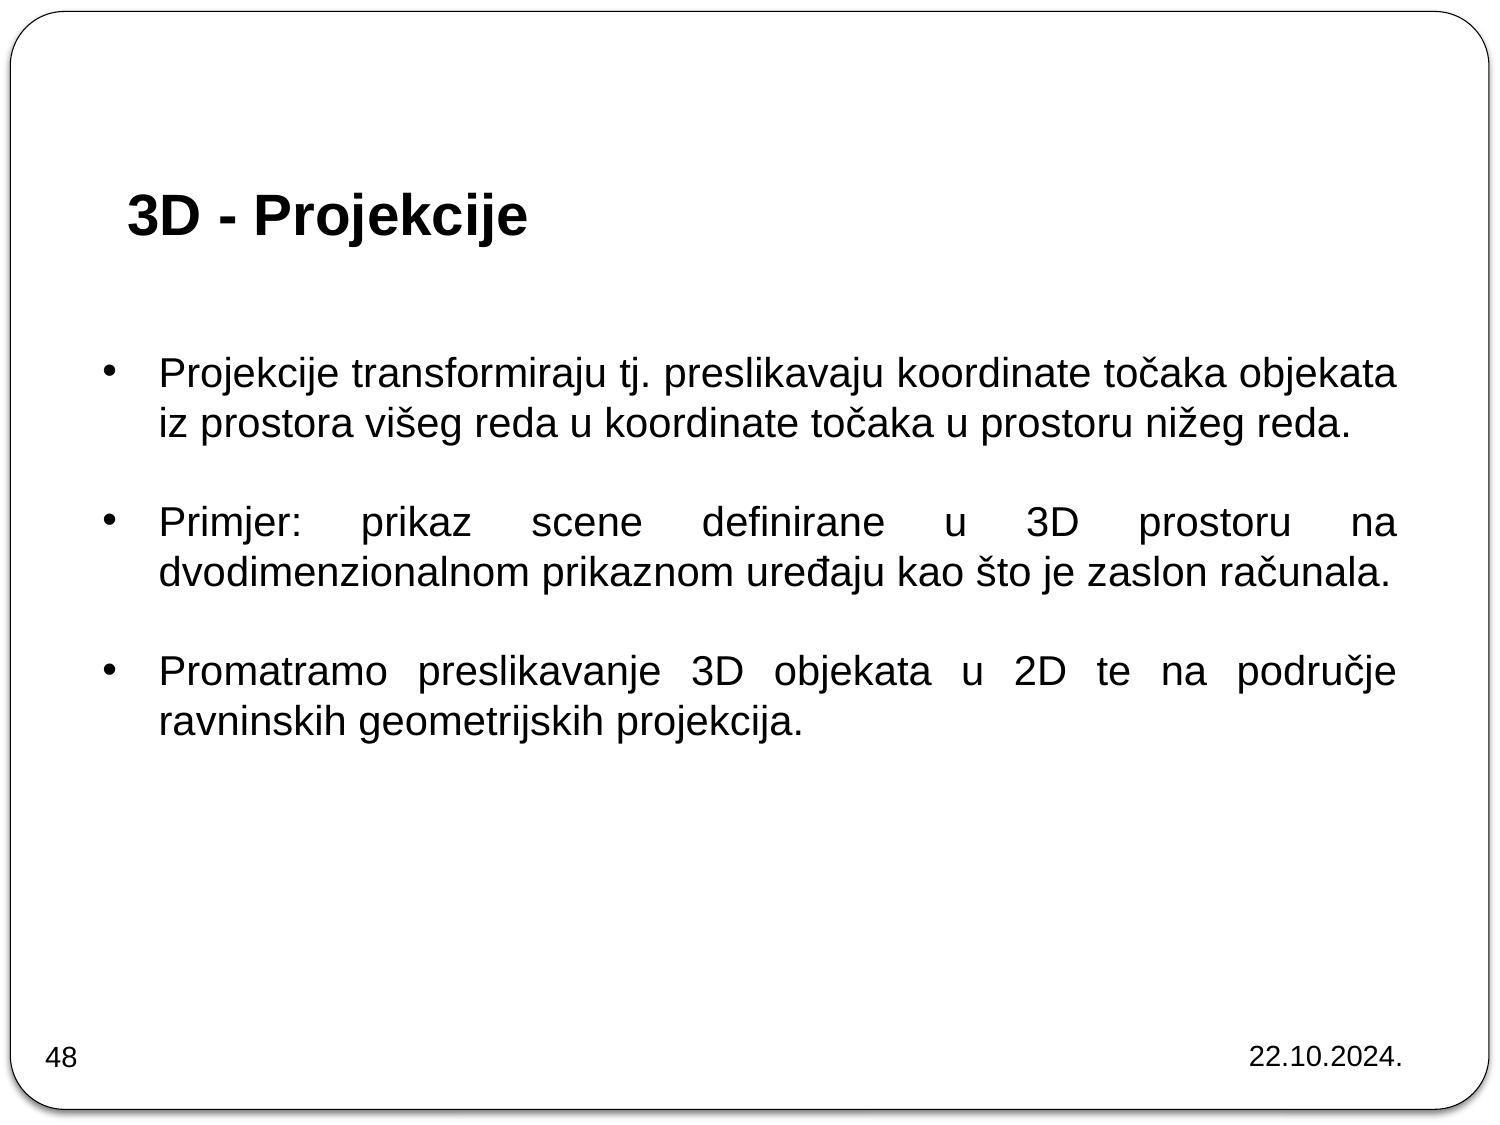

# 3D - Projekcije
Projekcije transformiraju tj. preslikavaju koordinate točaka objekata iz prostora višeg reda u koordinate točaka u prostoru nižeg reda.

Primjer: prikaz scene definirane u 3D prostoru na dvodimenzionalnom prikaznom uređaju kao što je zaslon računala.

Promatramo preslikavanje 3D objekata u 2D te na područje ravninskih geometrijskih projekcija.

22.10.2024.
48